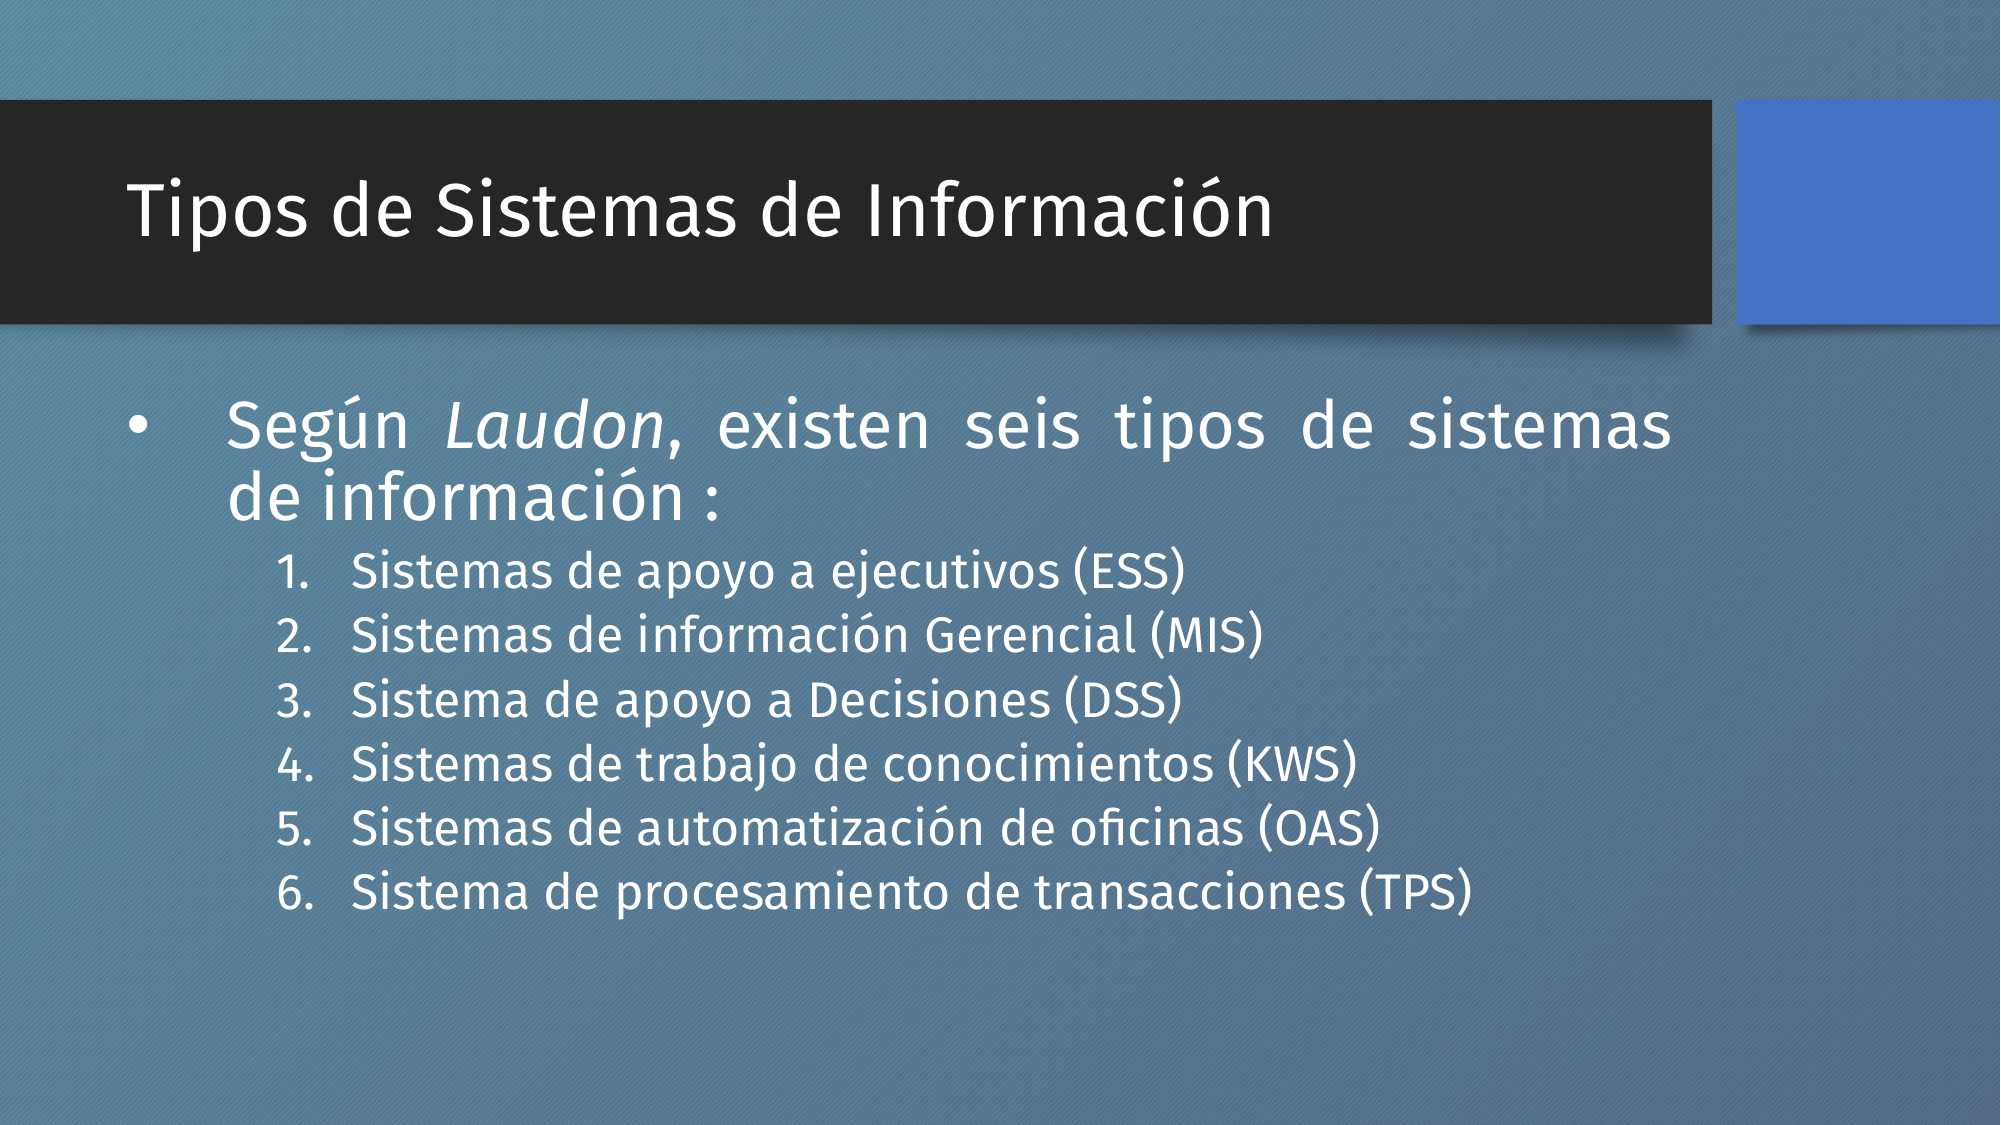

# Tipos de Sistemas de Información
Según Laudon, existen seis tipos de sistemas de información :
Sistemas de apoyo a ejecutivos (ESS)
Sistemas de información Gerencial (MIS)
Sistema de apoyo a Decisiones (DSS)
Sistemas de trabajo de conocimientos (KWS)
Sistemas de automatización de oficinas (OAS)
Sistema de procesamiento de transacciones (TPS)